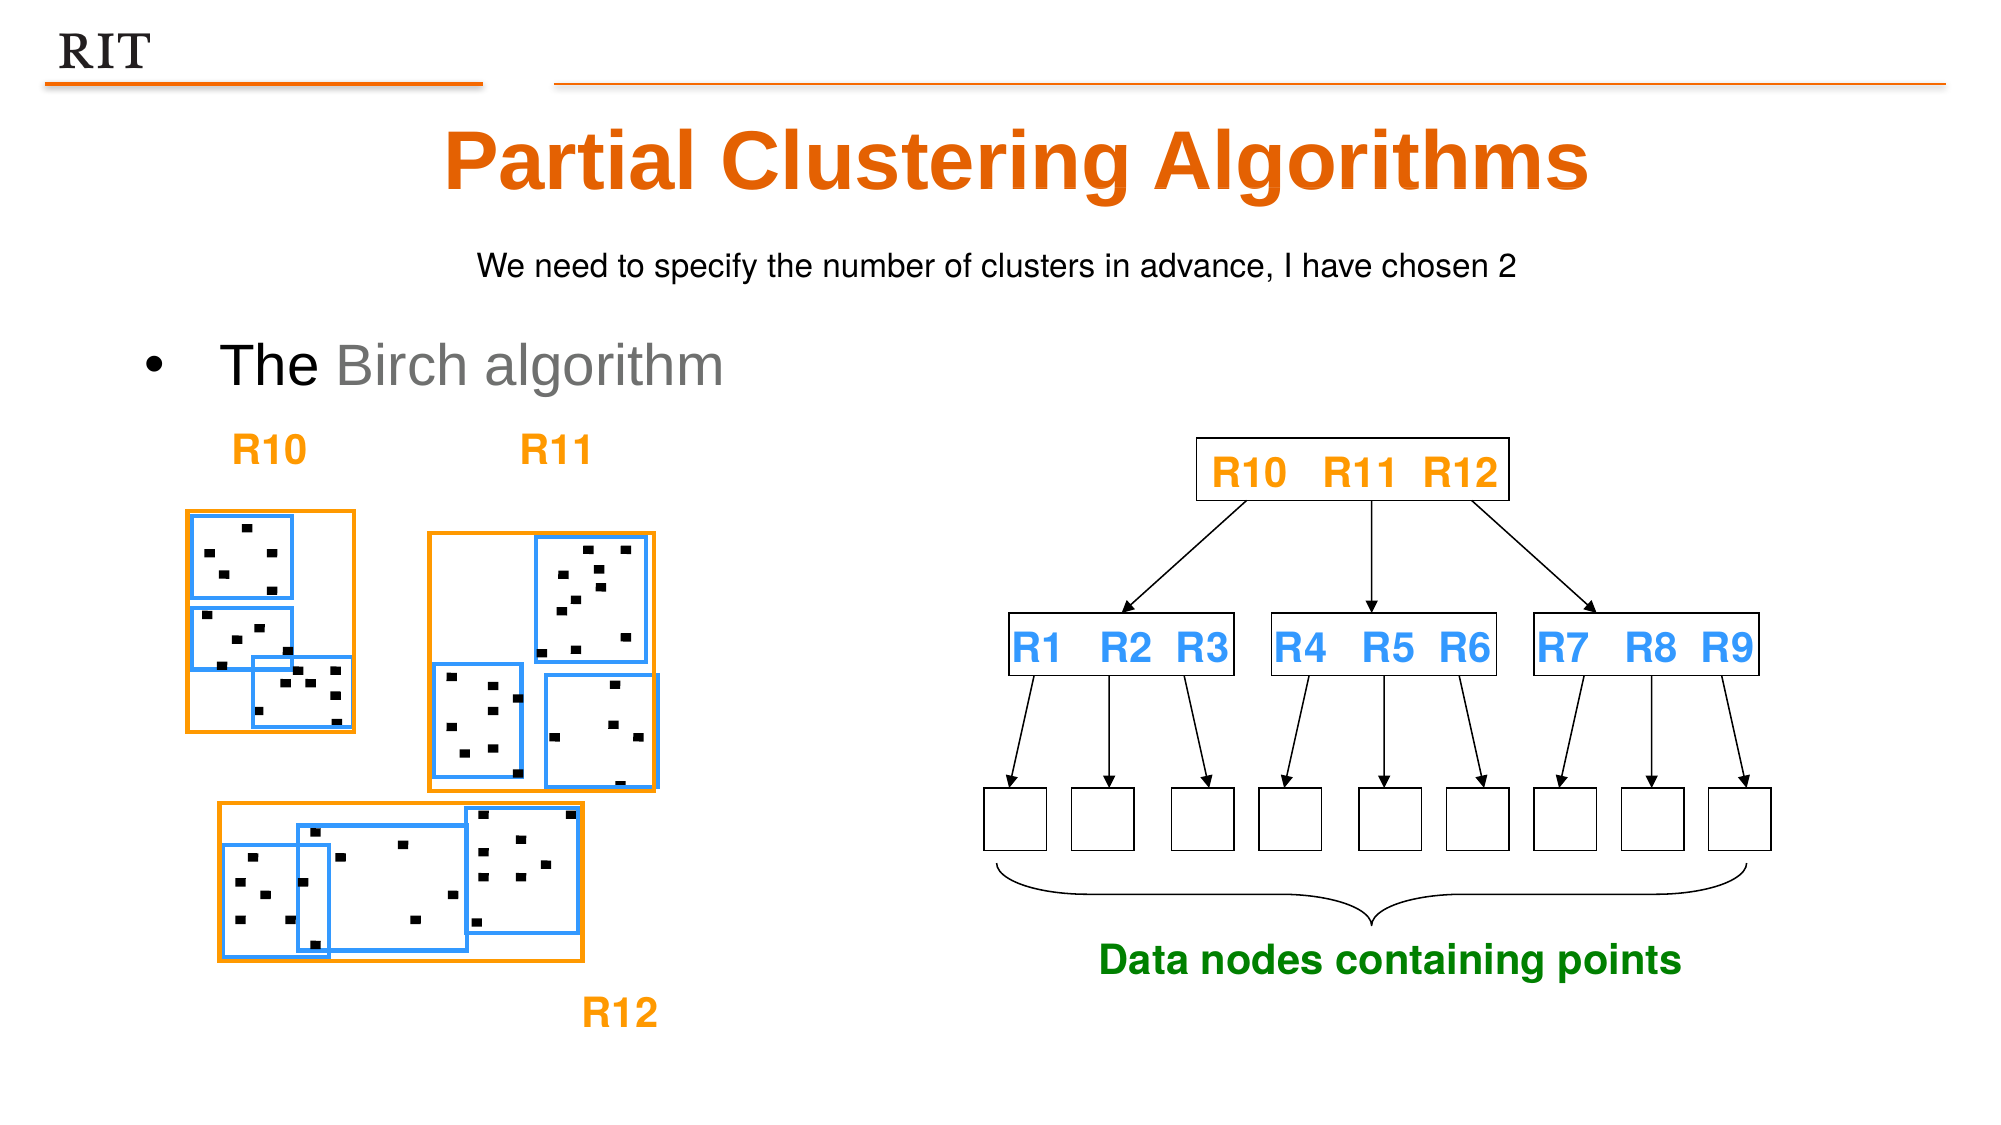

Partial Clustering Algorithms

We need to specify the number of clusters in advance, I have chosen 2
The Birch algorithm
R10
R11

R10   R11  R12

R1   R2  R3

R4   R5  R6

R7   R8  R9

Data nodes containing points

R12